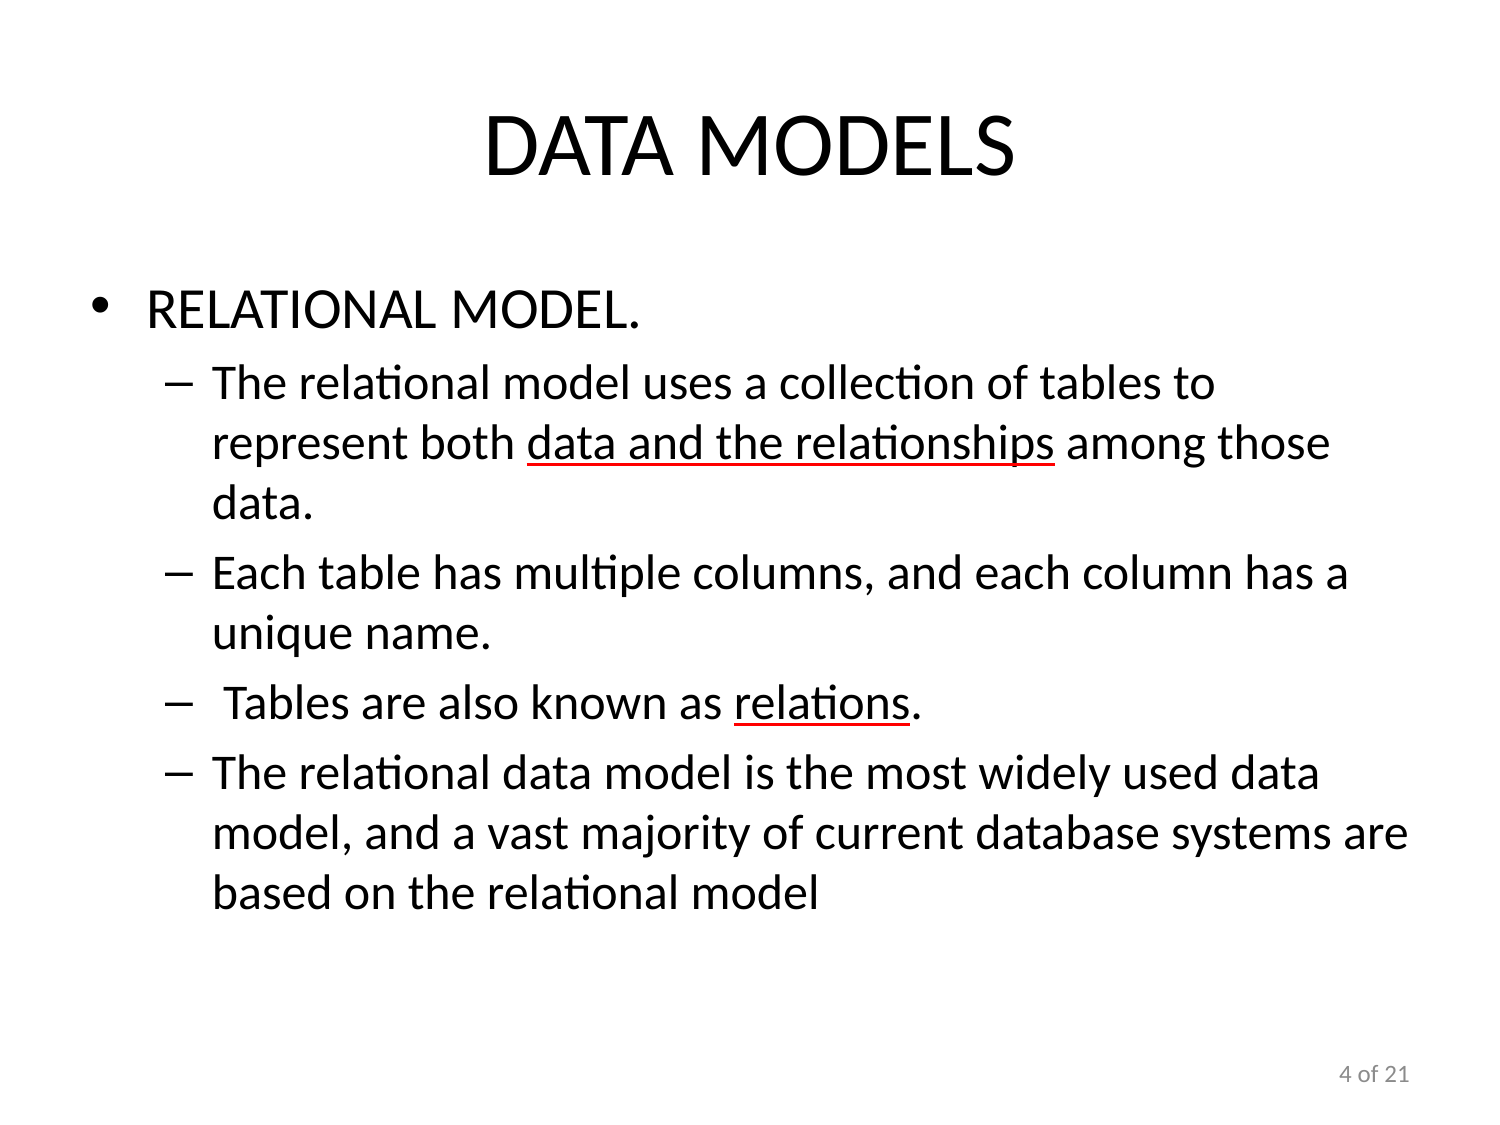

# Data Models
Relational Model.
The relational model uses a collection of tables to represent both data and the relationships among those data.
Each table has multiple columns, and each column has a unique name.
 Tables are also known as relations.
The relational data model is the most widely used data model, and a vast majority of current database systems are based on the relational model

4 of 21